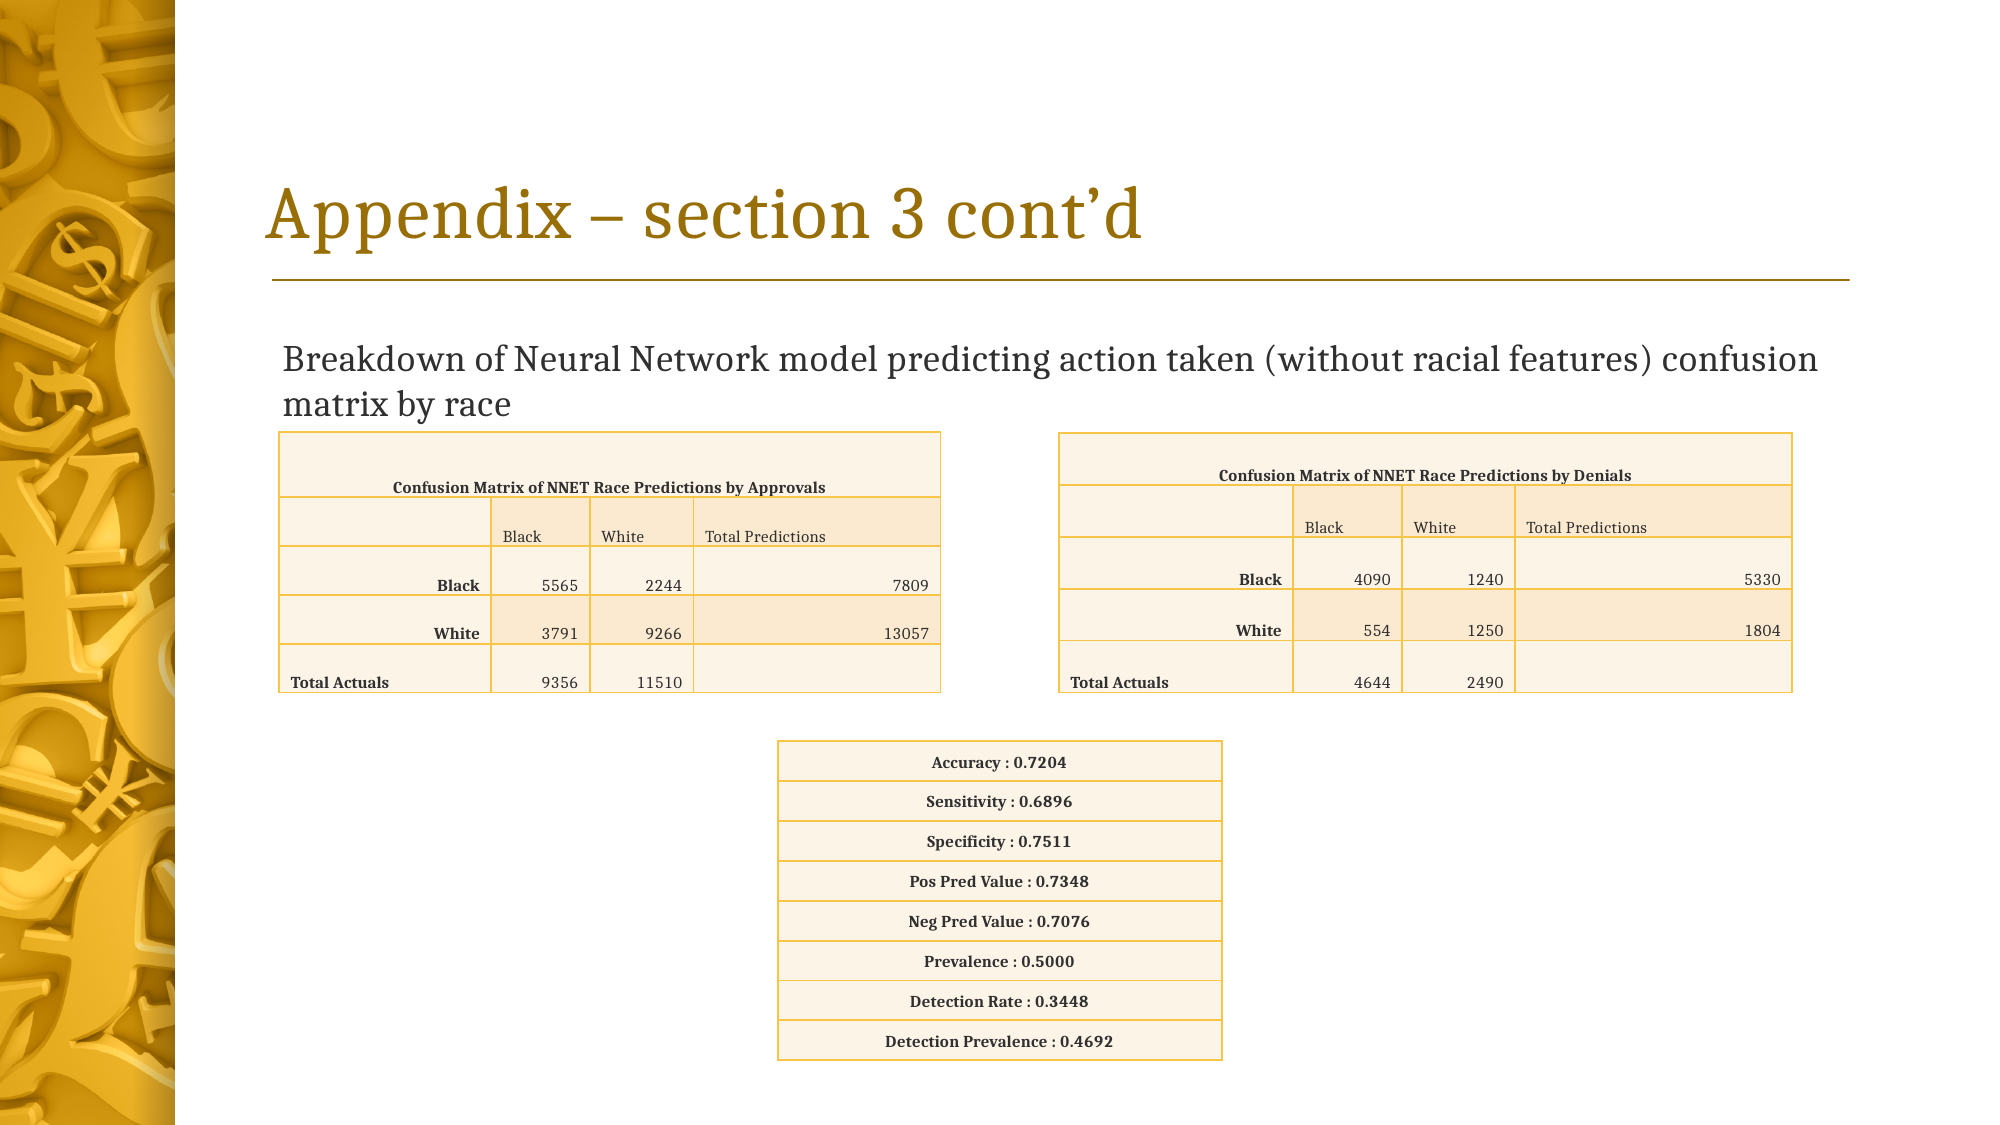

# Appendix – section 3 cont’d
Breakdown of Neural Network model predicting action taken (without racial features) confusion matrix by race
| Confusion Matrix of NNET Race Predictions by Approvals |  |  |  |
| --- | --- | --- | --- |
|  | Black | White | Total Predictions |
| Black | 5565 | 2244 | 7809 |
| White | 3791 | 9266 | 13057 |
| Total Actuals | 9356 | 11510 |  |
| Confusion Matrix of NNET Race Predictions by Denials |  |  |  |
| --- | --- | --- | --- |
|  | Black | White | Total Predictions |
| Black | 4090 | 1240 | 5330 |
| White | 554 | 1250 | 1804 |
| Total Actuals | 4644 | 2490 |  |
| Accuracy : 0.7204 |
| --- |
| Sensitivity : 0.6896 |
| Specificity : 0.7511 |
| Pos Pred Value : 0.7348 |
| Neg Pred Value : 0.7076 |
| Prevalence : 0.5000 |
| Detection Rate : 0.3448 |
| Detection Prevalence : 0.4692 |